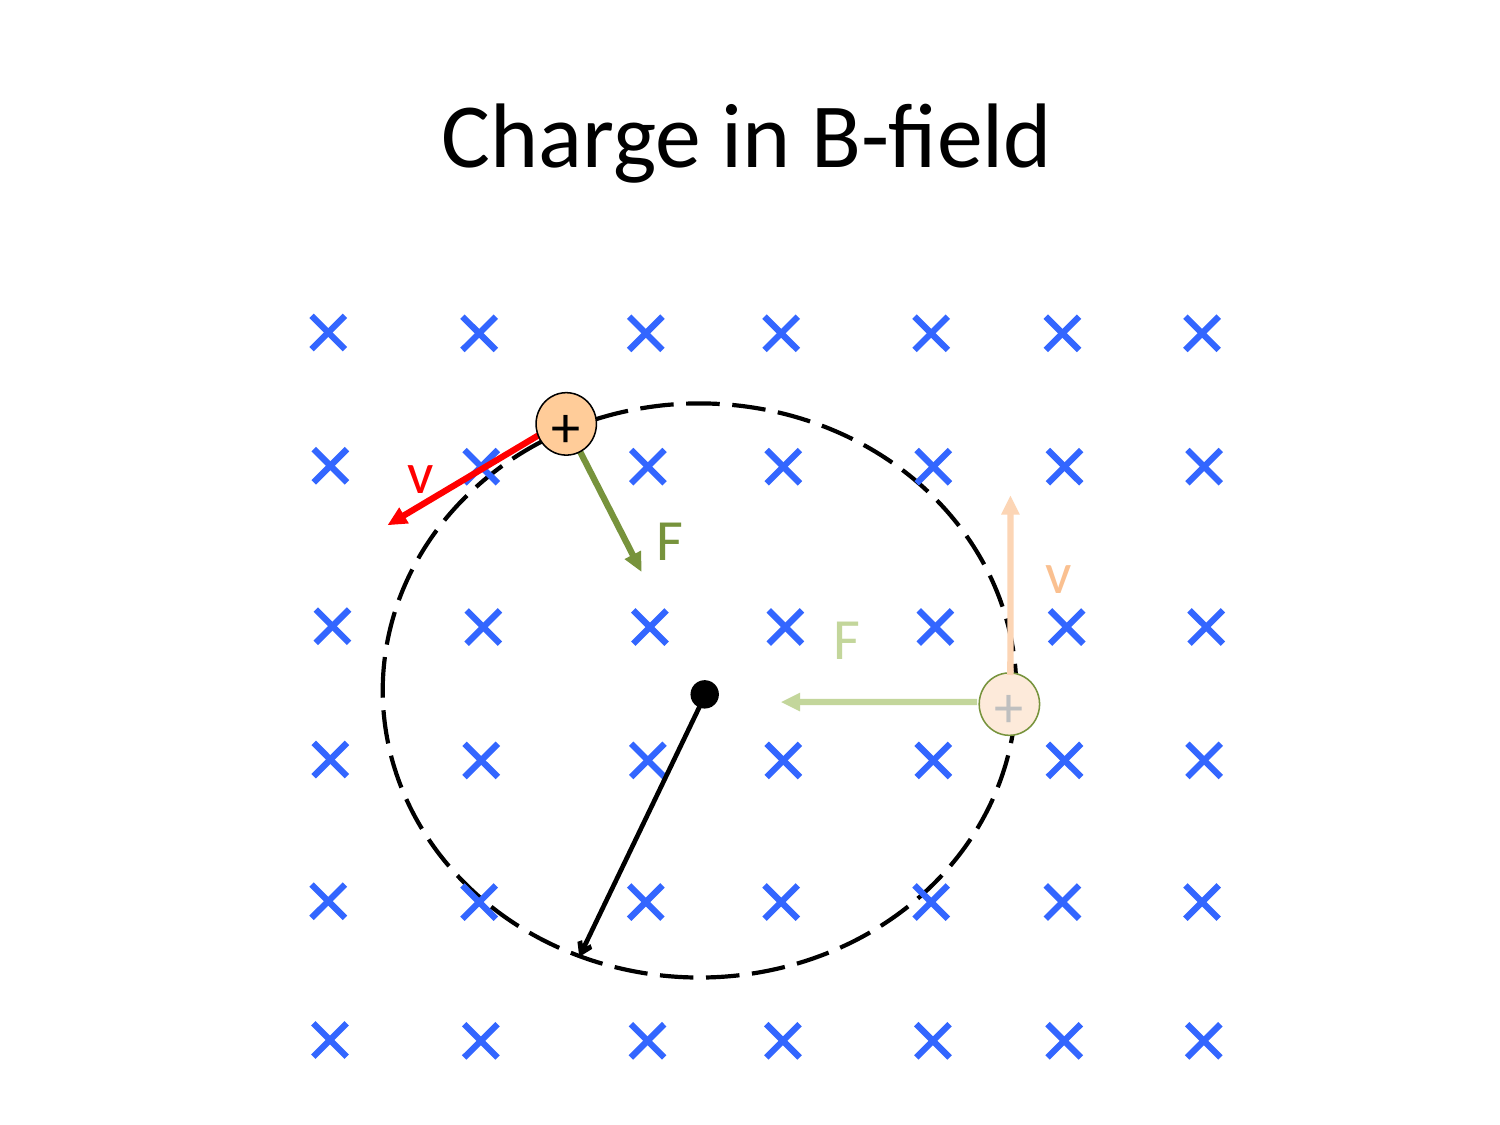

# Charge in B-field

+

v

F

v
F

+